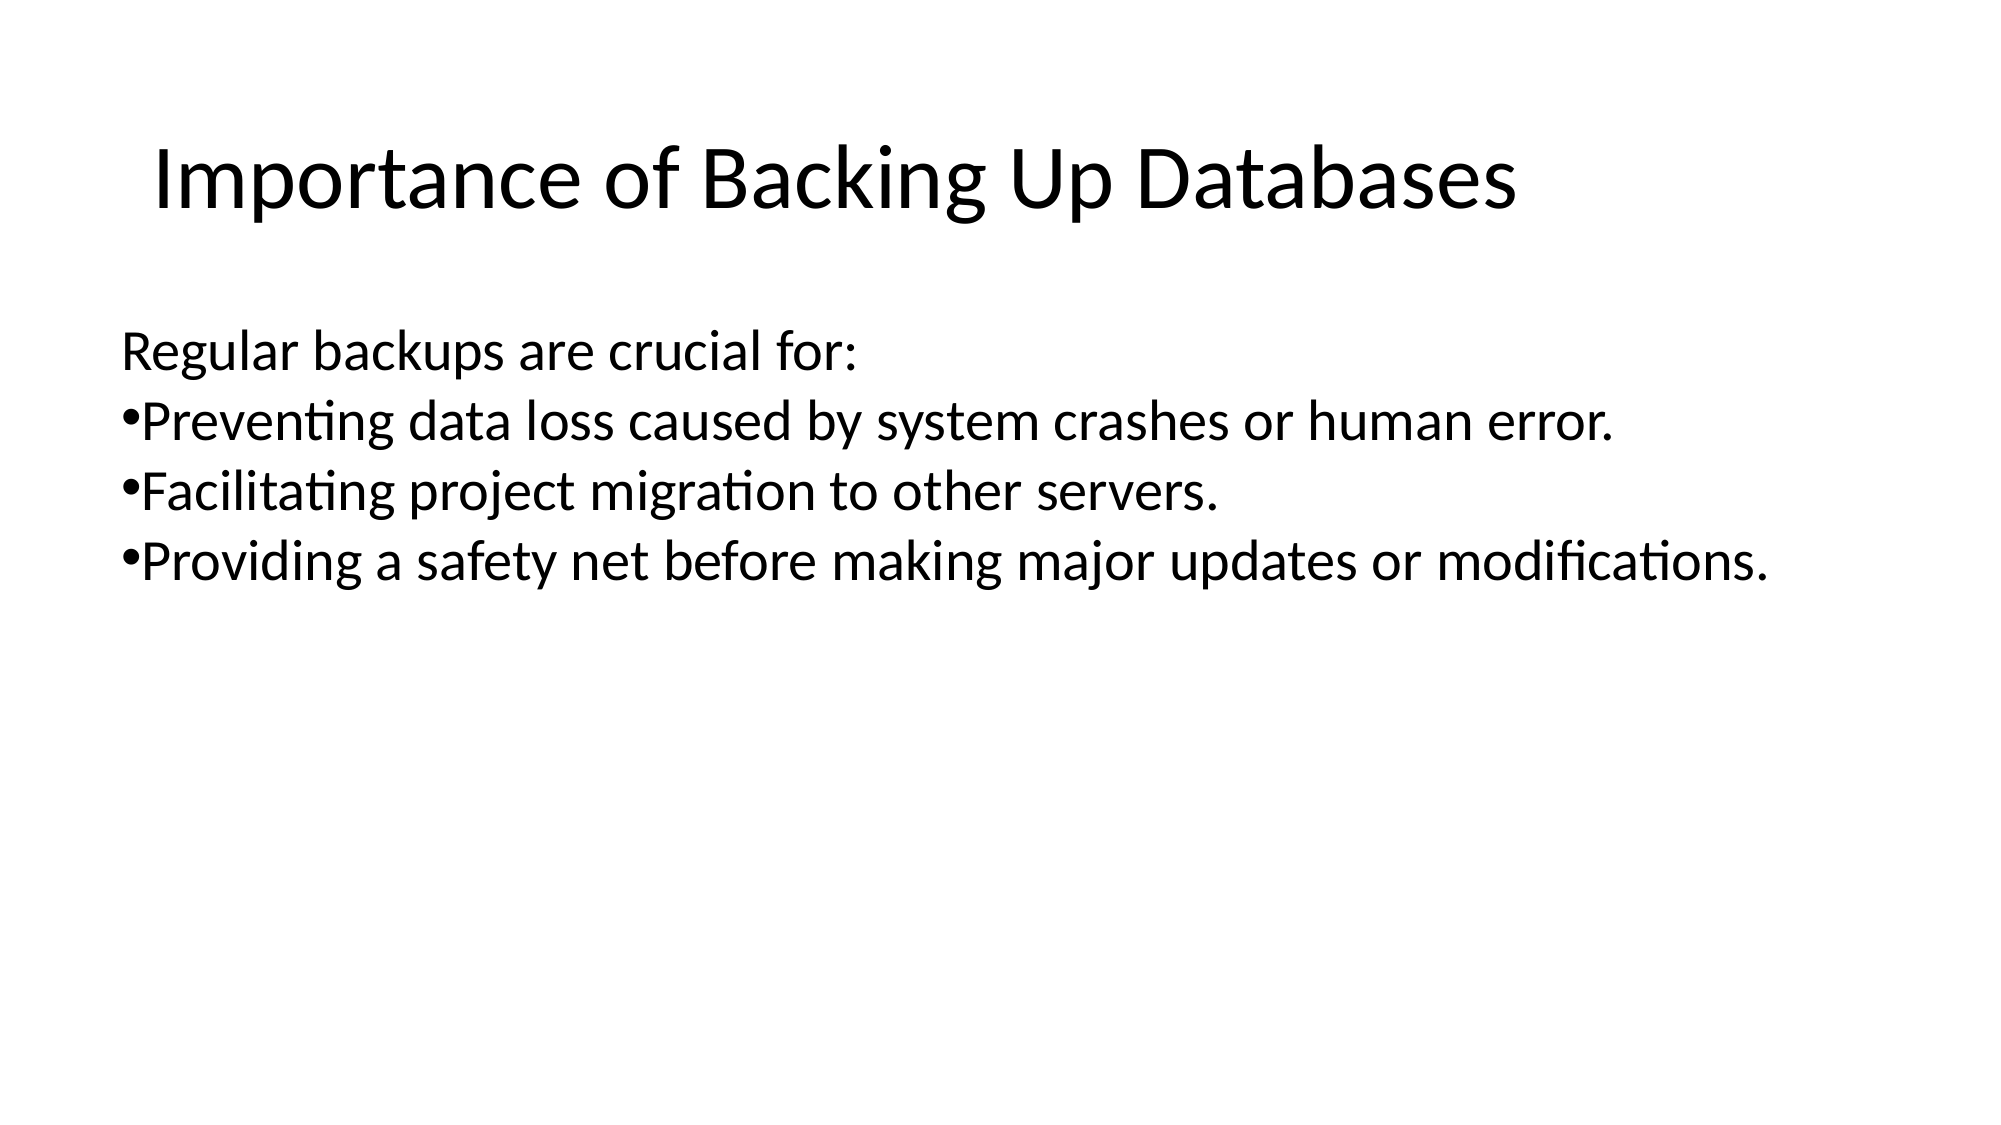

# Importance of Backing Up Databases
Regular backups are crucial for:
Preventing data loss caused by system crashes or human error.
Facilitating project migration to other servers.
Providing a safety net before making major updates or modifications.